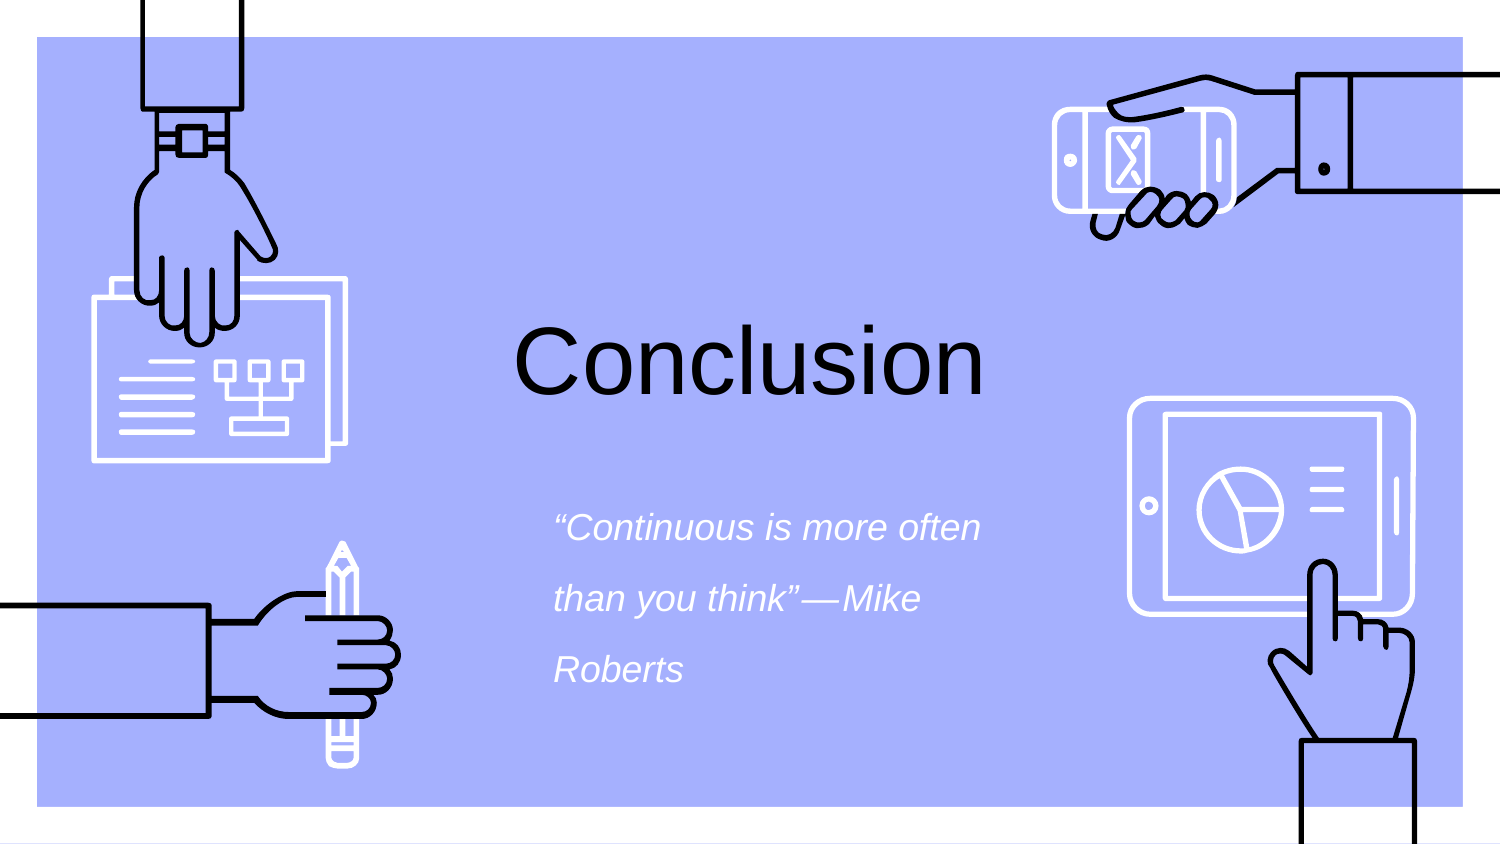

# Conclusion
“Continuous is more often than you think” — Mike Roberts